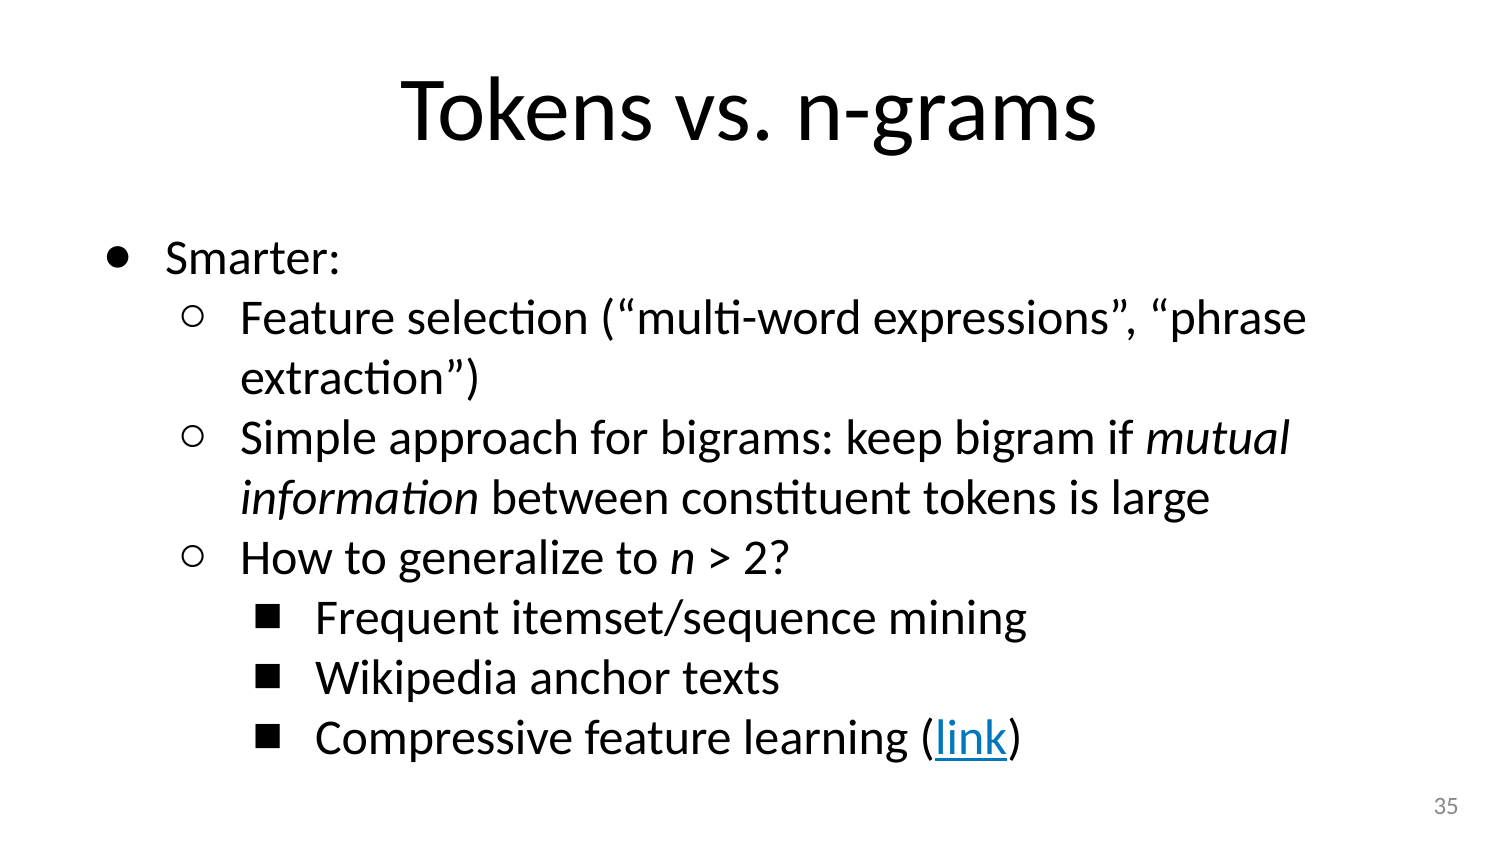

# Tokens vs. n-grams
Smarter:
Feature selection (“multi-word expressions”, “phrase extraction”)
Simple approach for bigrams: keep bigram if mutual information between constituent tokens is large
How to generalize to n > 2?
Frequent itemset/sequence mining
Wikipedia anchor texts
Compressive feature learning (link)
35